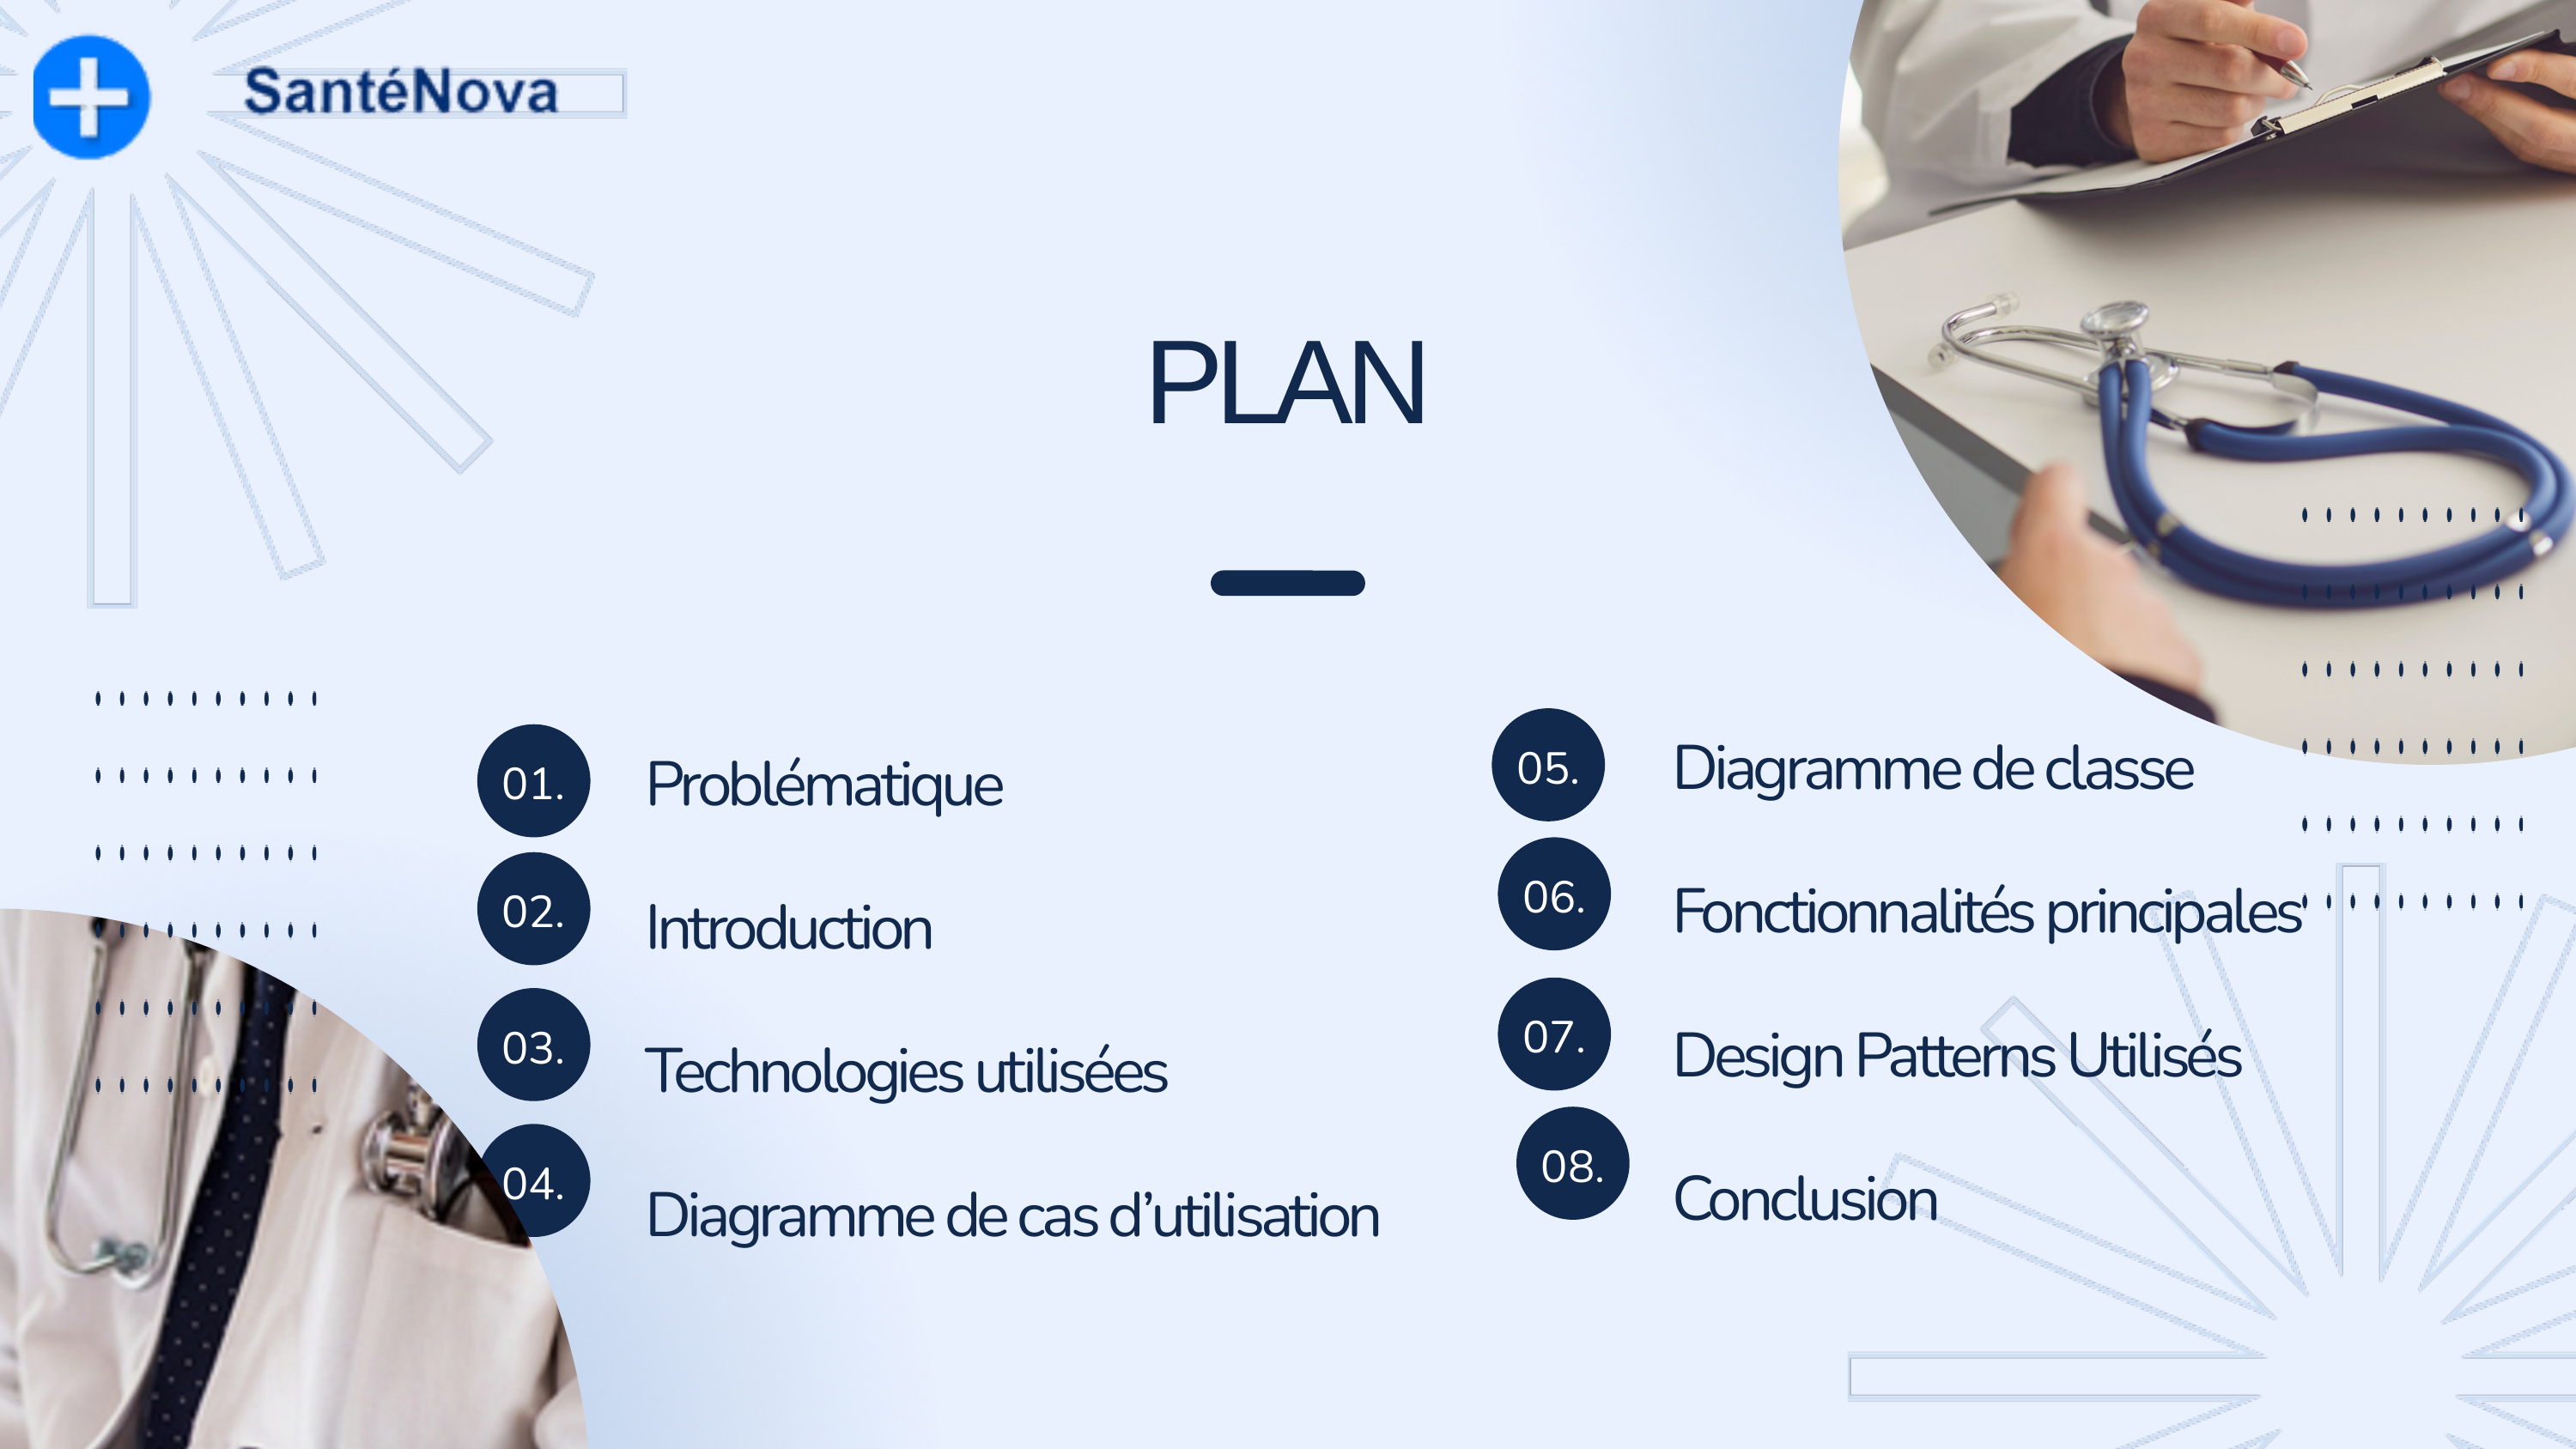

PLAN

Diagramme de classe
Fonctionnalités principales
Design Patterns Utilisés
Conclusion

Problématique
Introduction
Technologies utilisées
Diagramme de cas d’utilisation

05.

01.

06.

02.

07.

03.

08.

04.